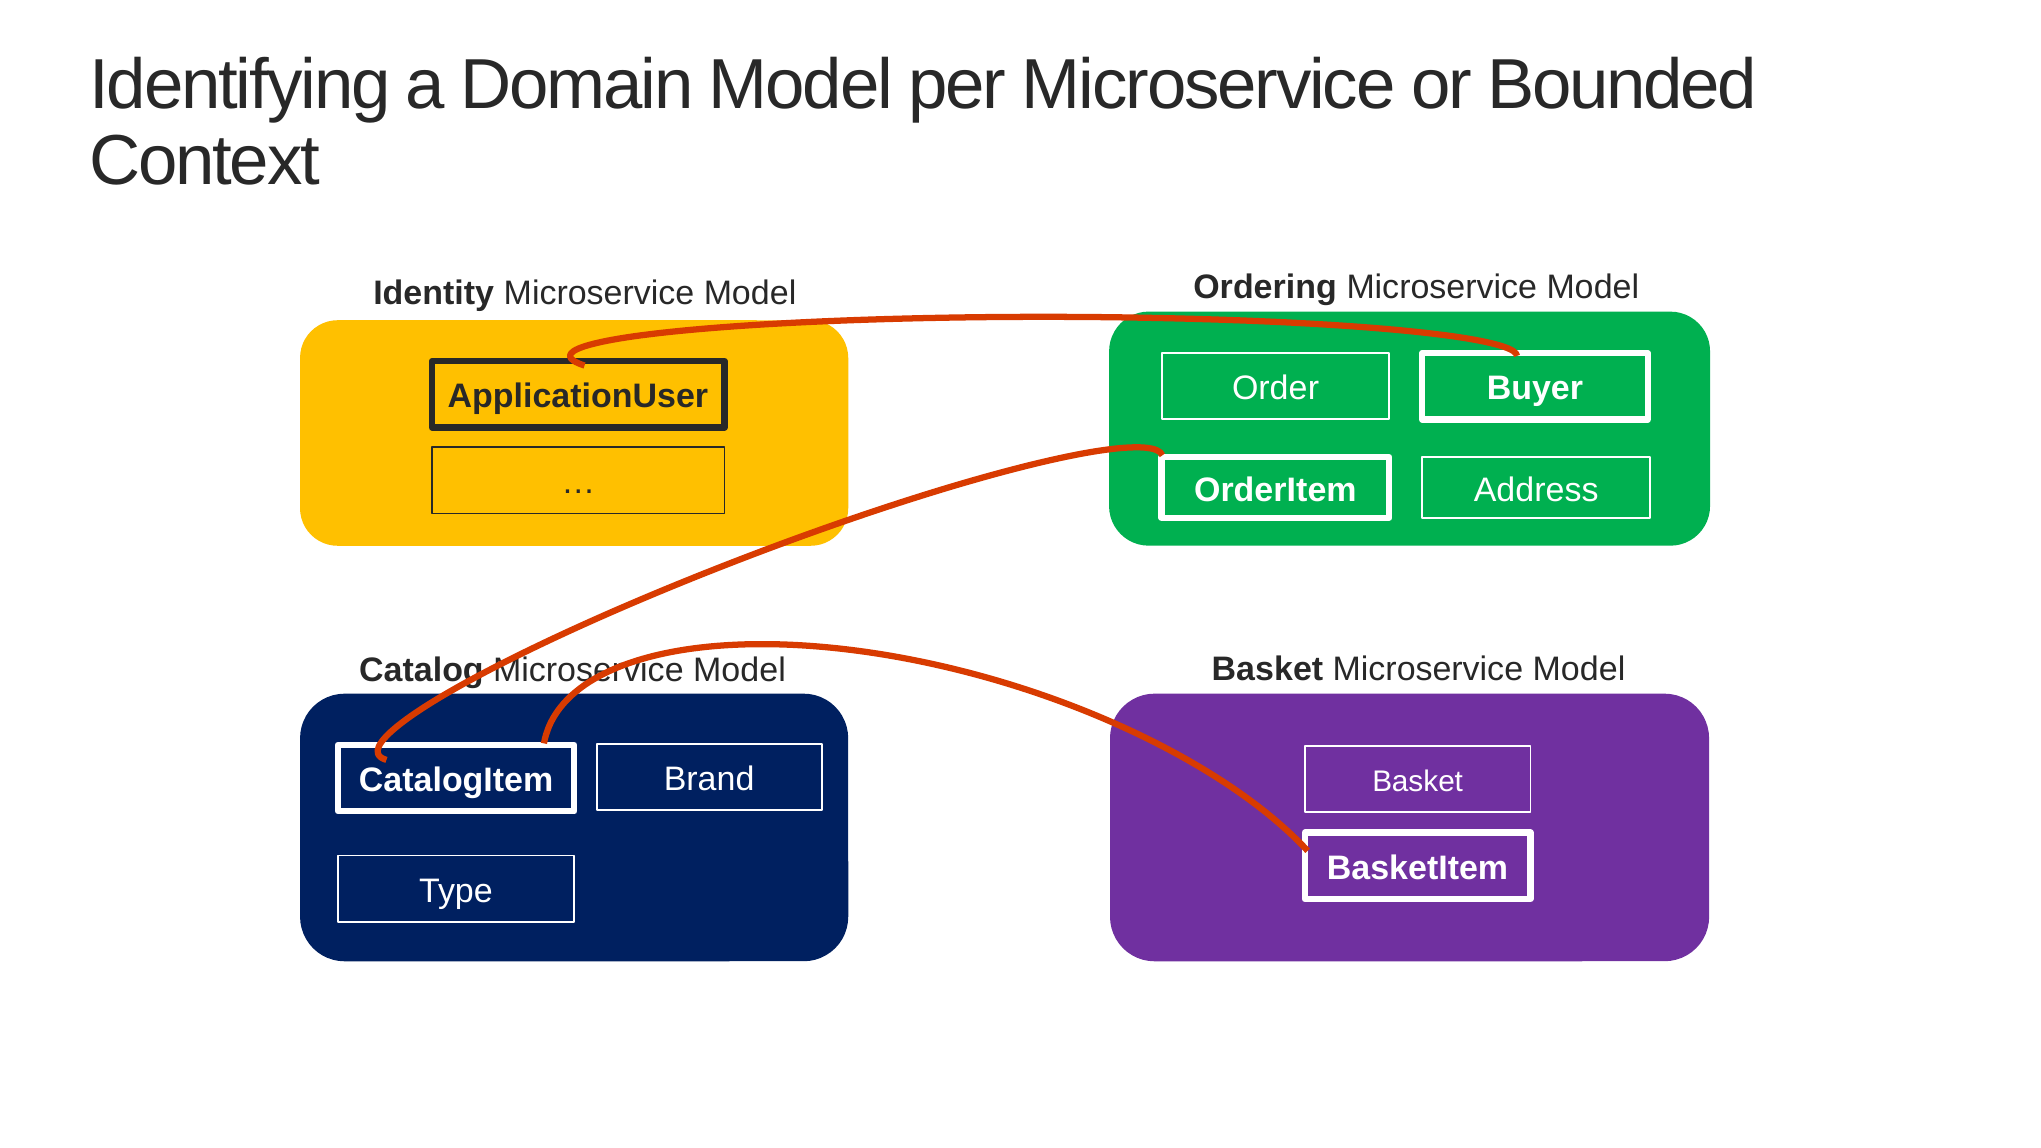

Identifying a Domain Model per Microservice or Bounded Context
Ordering Microservice Model
Identity Microservice Model

Order
Buyer
ApplicationUser
…
OrderItem
Address

Basket Microservice Model
Catalog Microservice Model

Brand
CatalogItem
Basket
BasketItem
Type